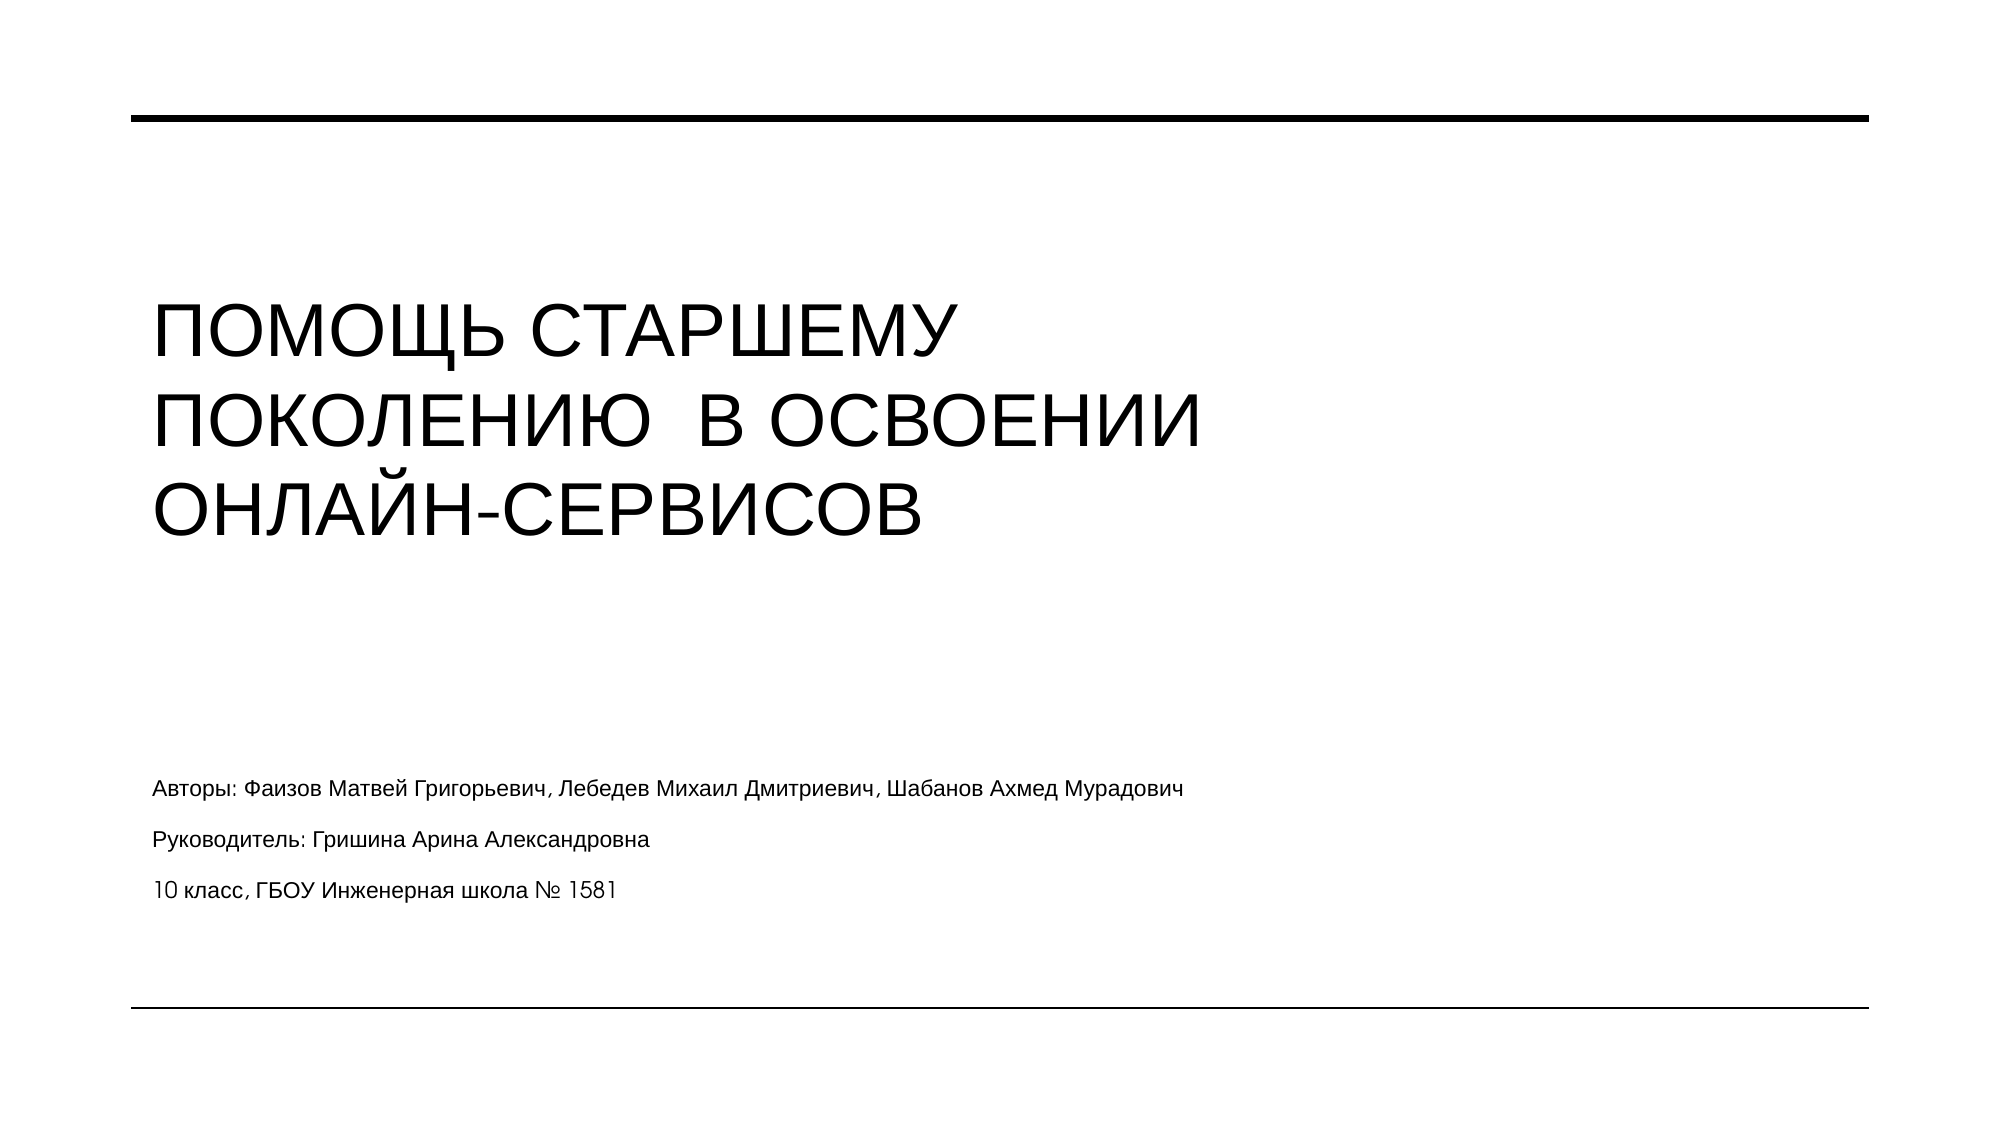

# Сайт, направленный на помощь старшему поколению  в освоении онлайн-сервисов

Авторы: Фаизов Матвей Григорьевич, Лебедев Михаил Дмитриевич, Шабанов Ахмед Мурадович
Руководитель: Гришина Арина Александровна
10 класс, ГБОУ Инженерная школа № 1581